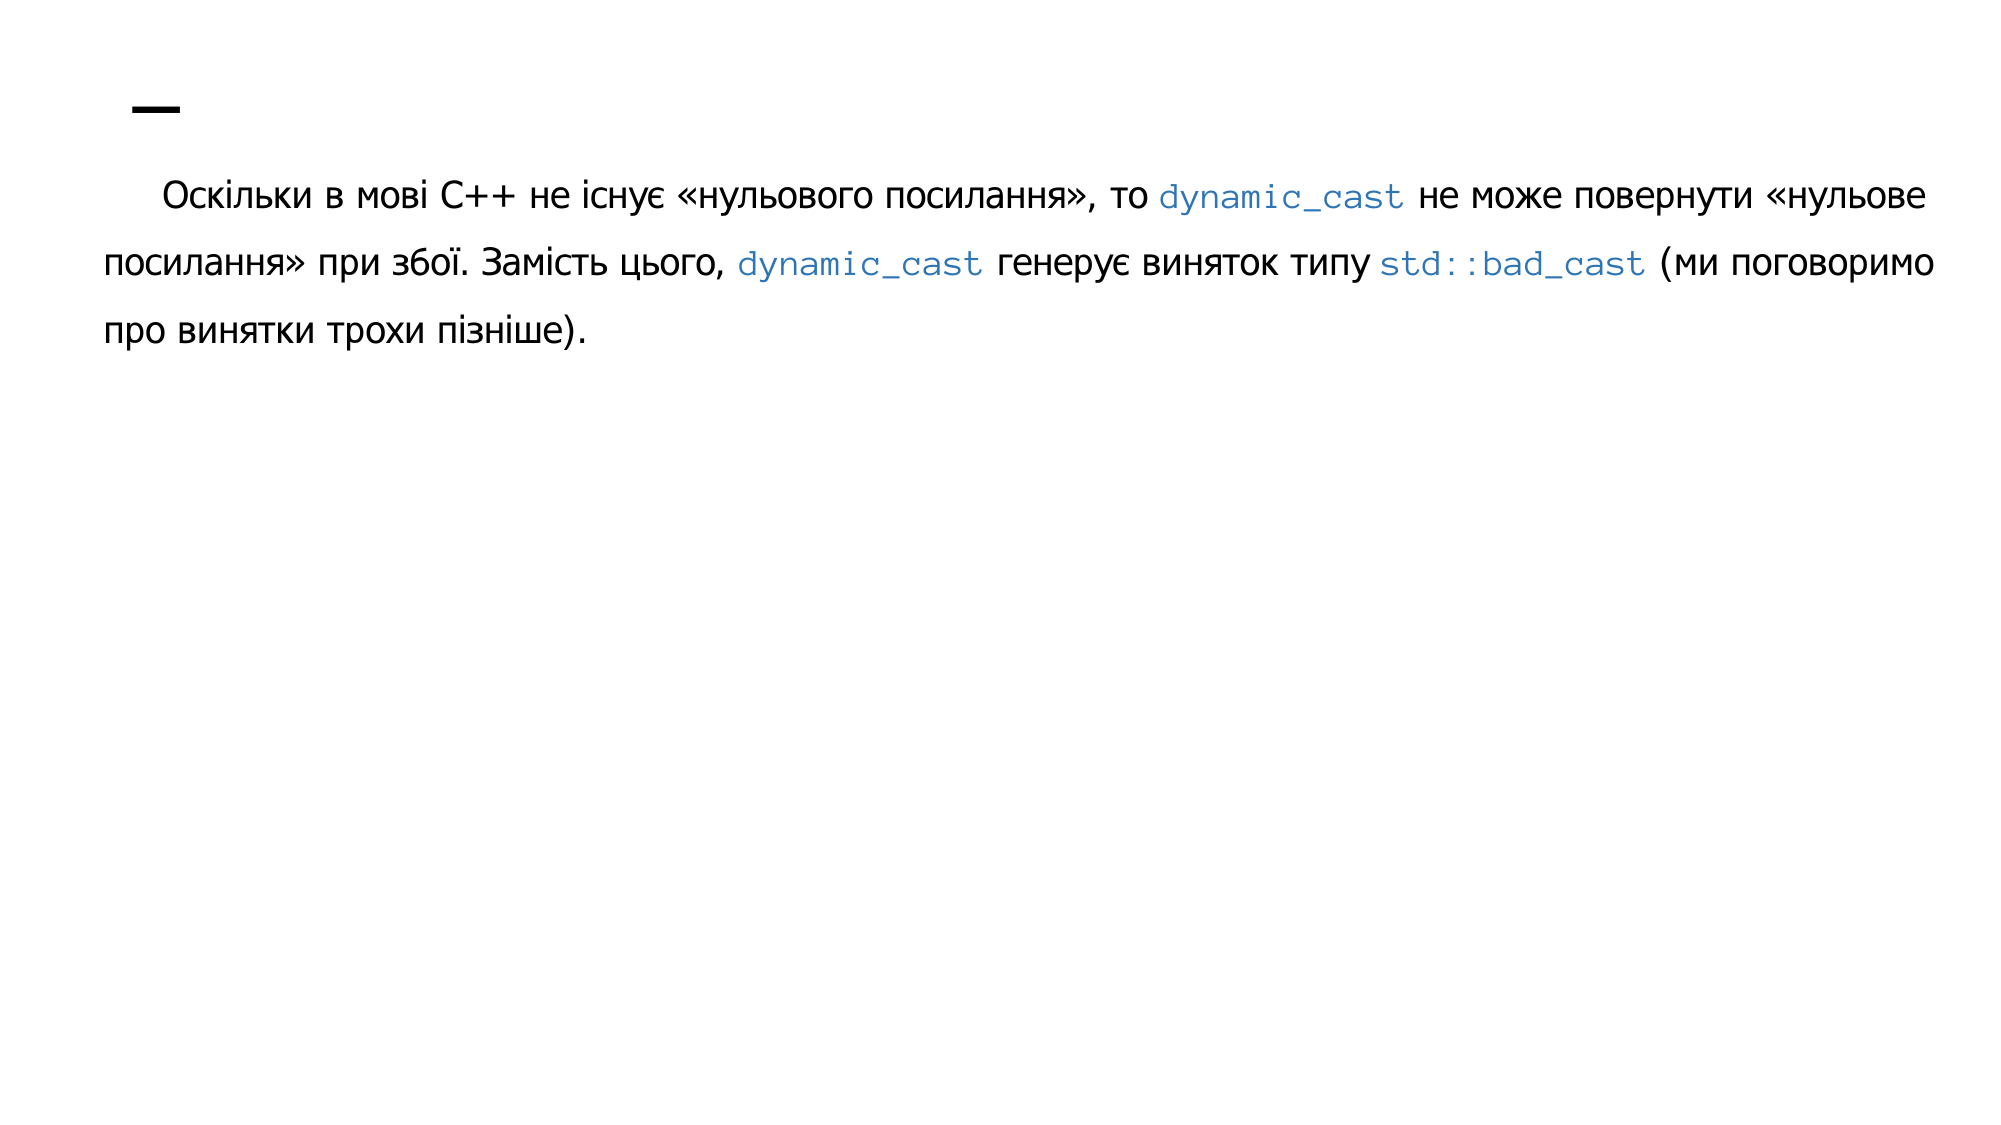

# _
Оскільки в мові C++ не існує «нульового посилання», то dynamic_cast не може повернути «нульове посилання» при збої. Замість цього, dynamic_cast генерує виняток типу std::bad_cast (ми поговоримо про винятки трохи пізніше).